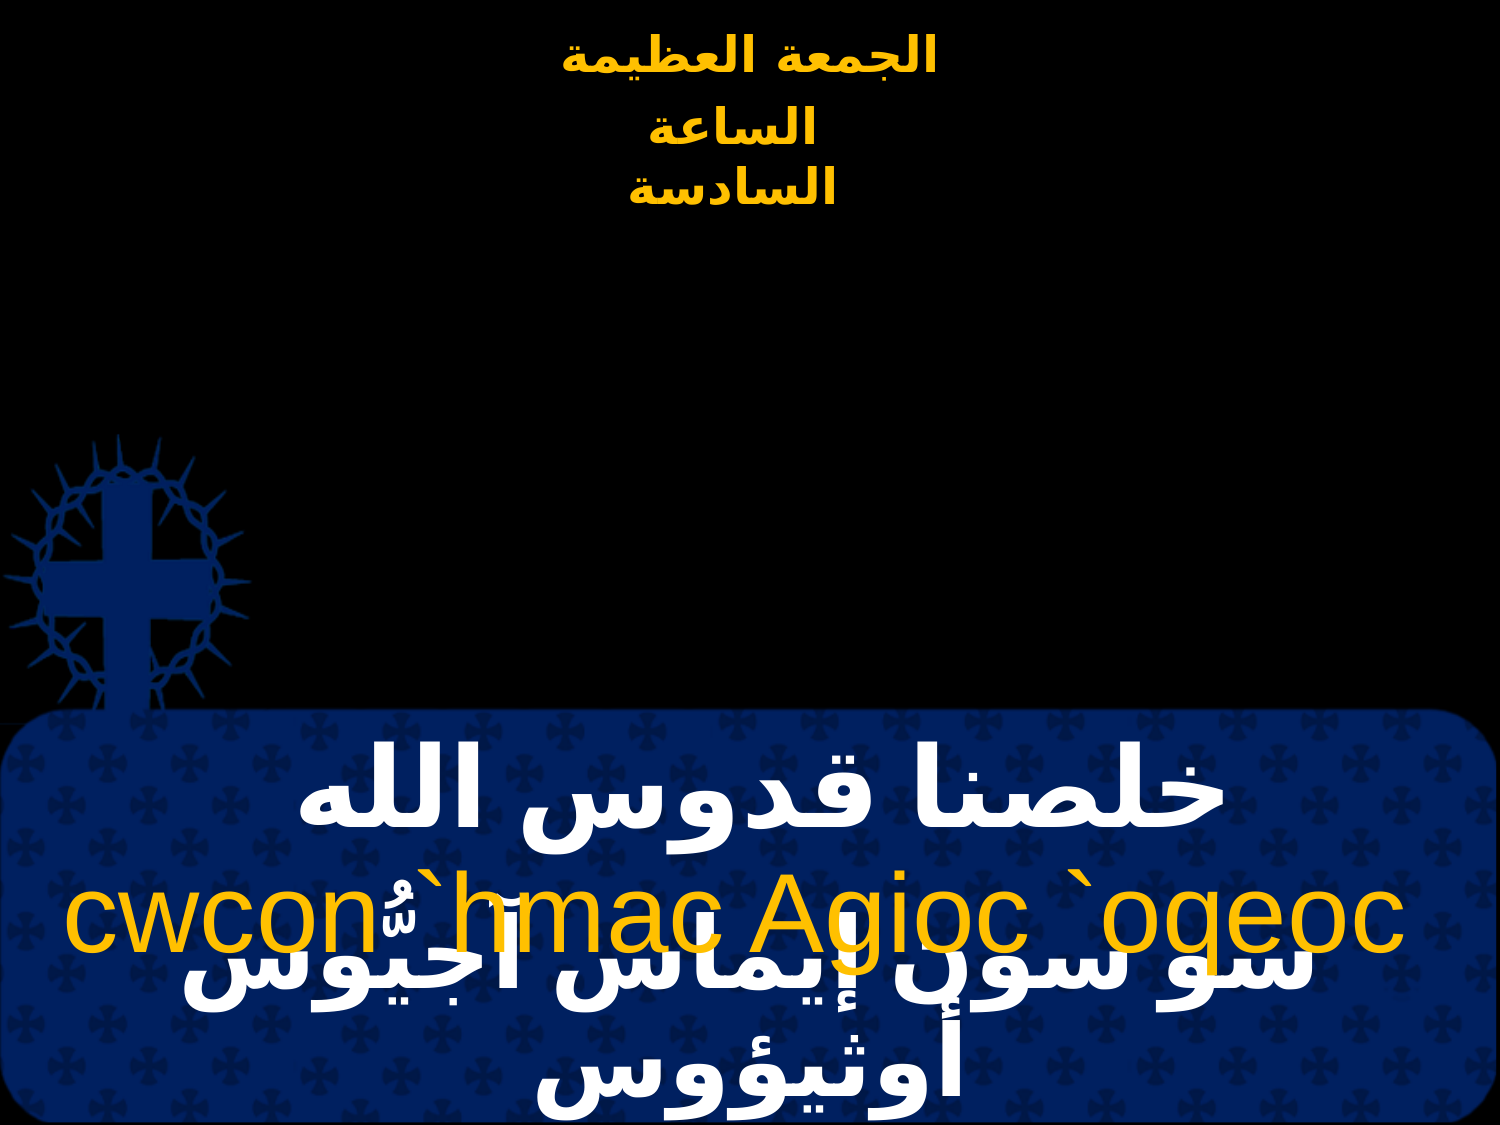

# خلصنا قدوس الله
cwcon `hmac Agioc `oqeoc
سو سون إيماس آجيُّوس أوثيؤوس